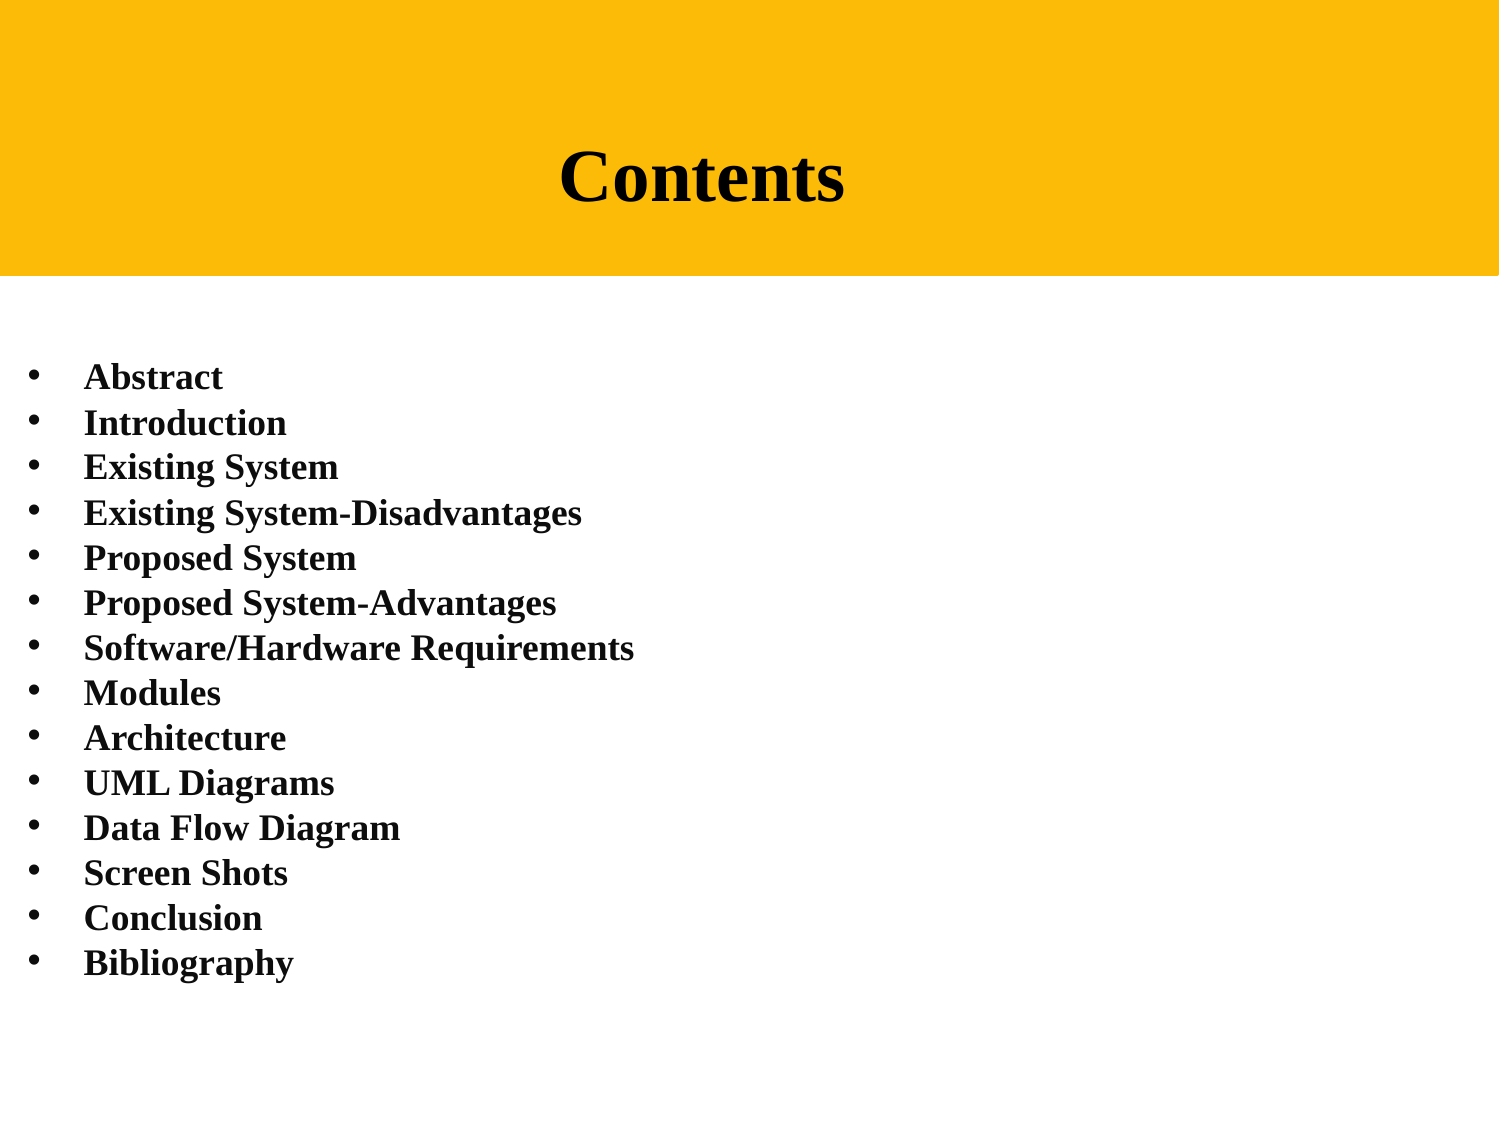

Contents

# A

Abstract
Introduction
Existing System
Existing System-Disadvantages
Proposed System
Proposed System-Advantages
Software/Hardware Requirements
Modules
Architecture
UML Diagrams
Data Flow Diagram
Screen Shots
Conclusion
Bibliography